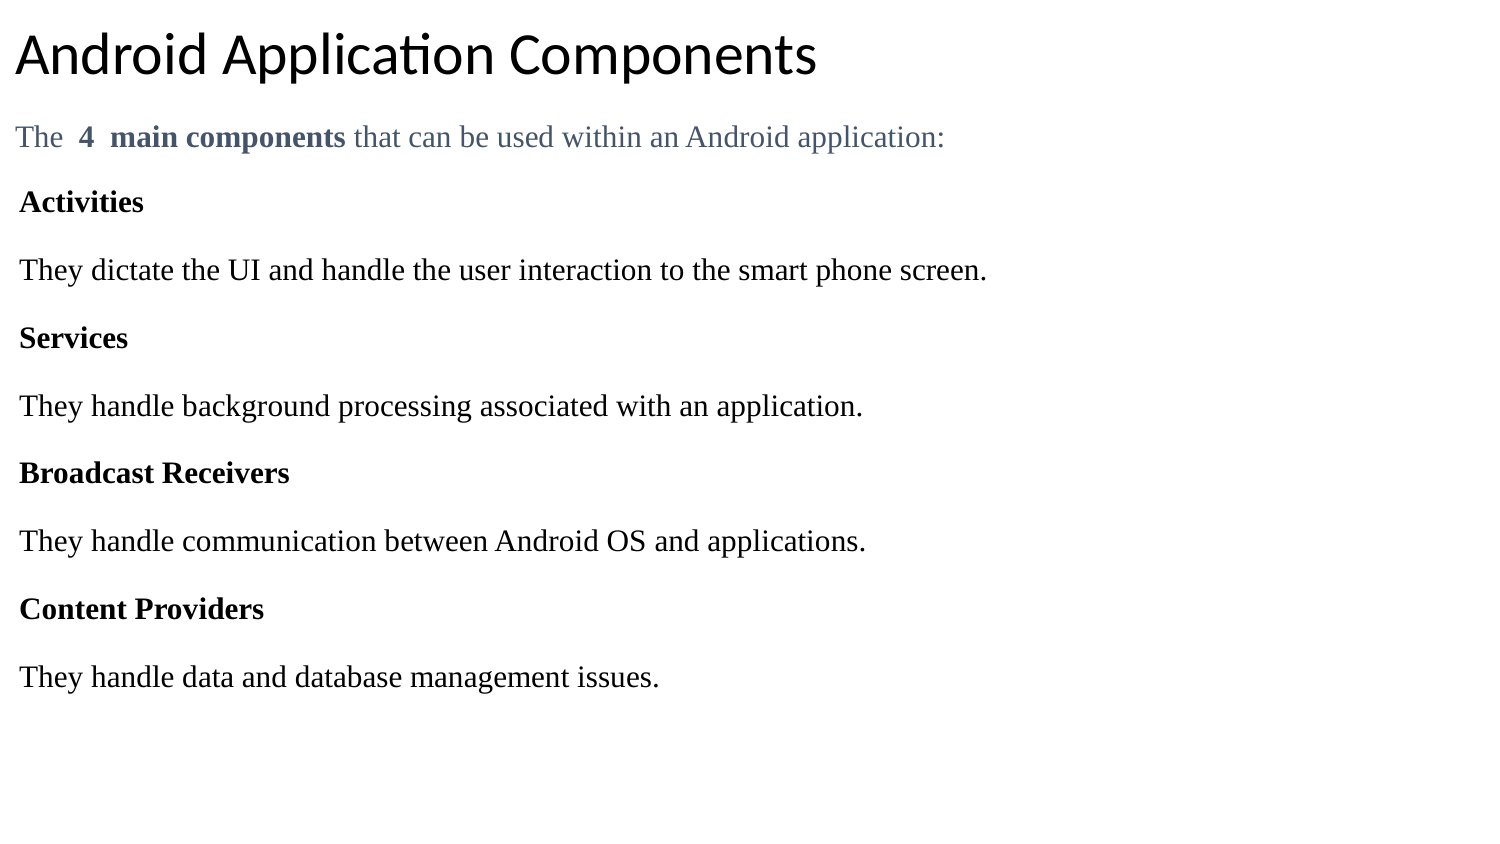

# Android Application Components
The  4  main components that can be used within an Android application:
Activities
They dictate the UI and handle the user interaction to the smart phone screen.
Services
They handle background processing associated with an application.
Broadcast Receivers
They handle communication between Android OS and applications.
Content Providers
They handle data and database management issues.